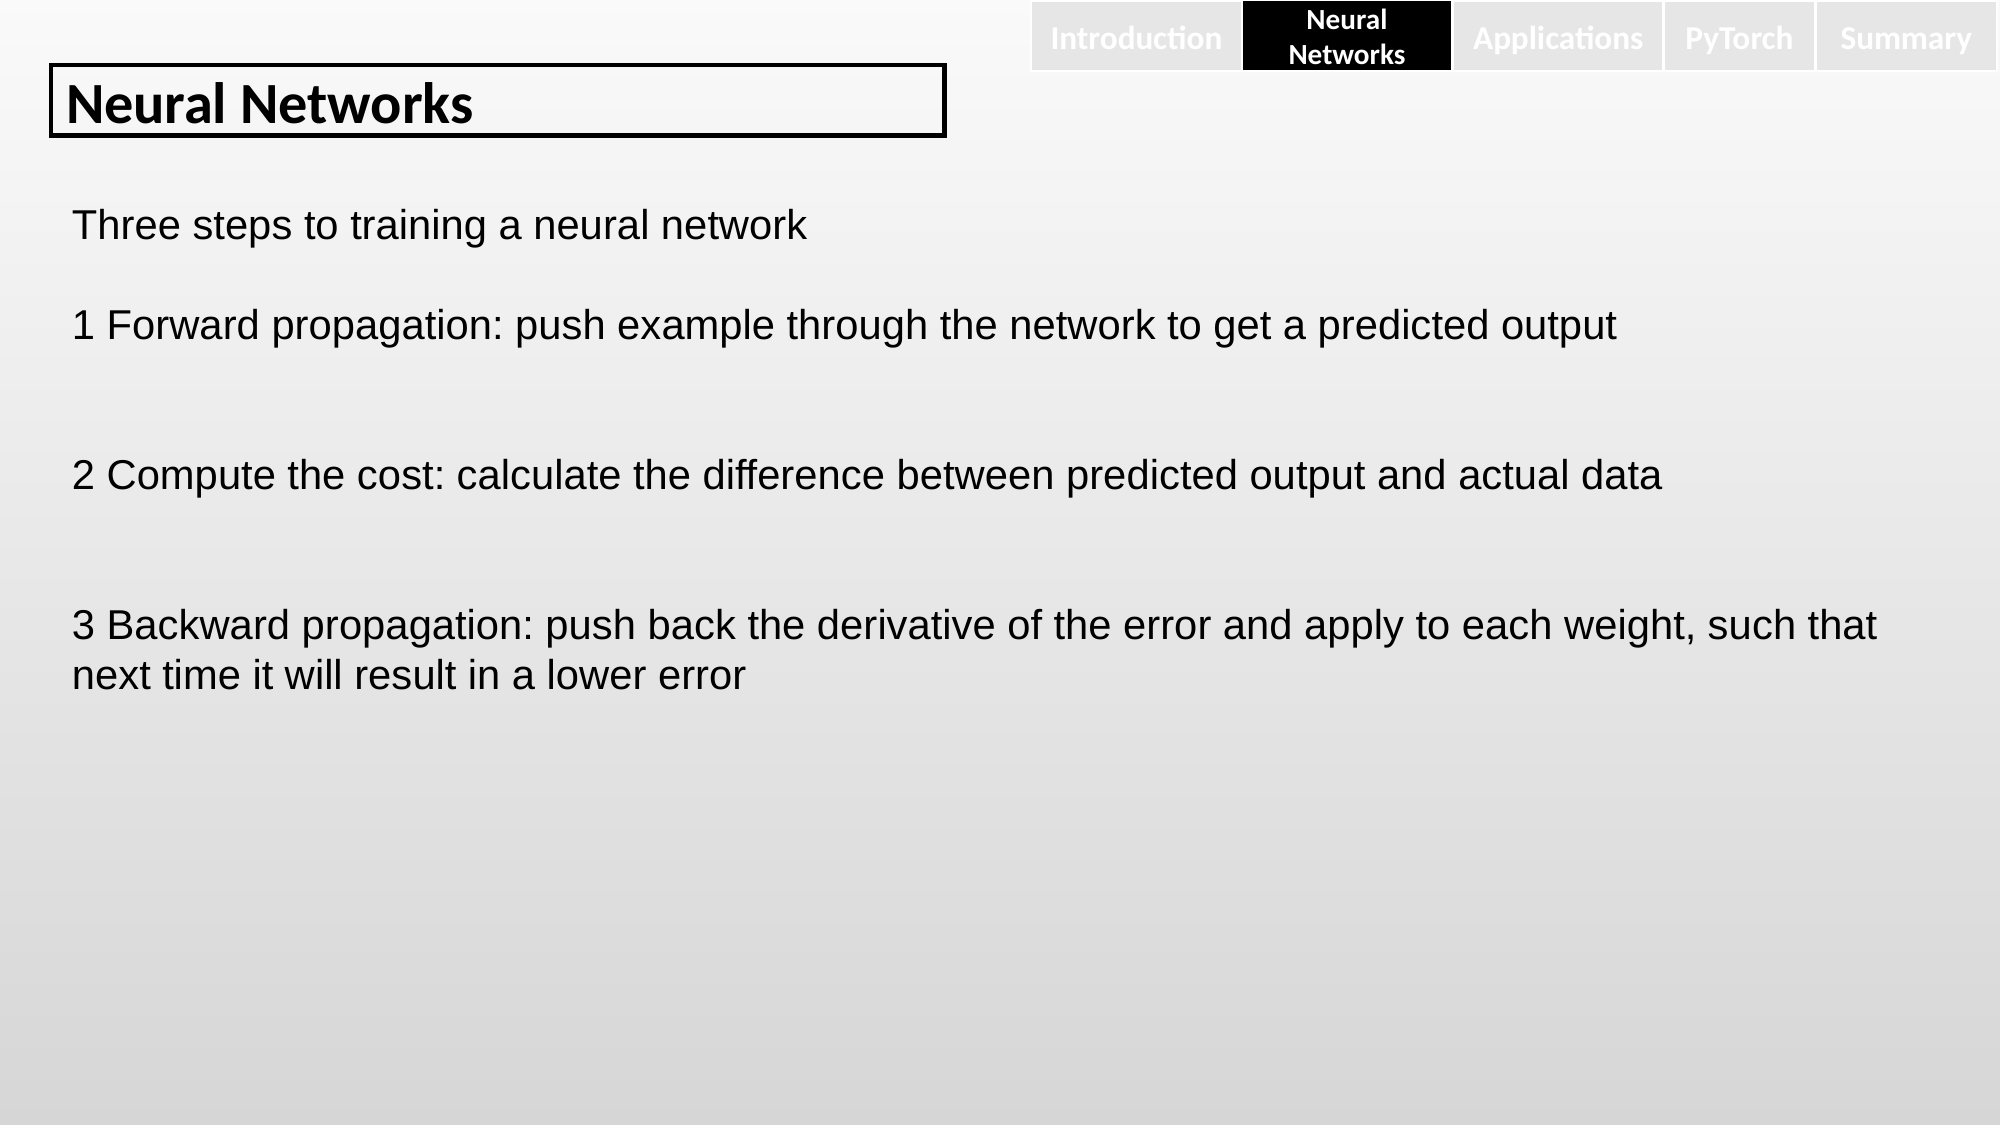

Neural Networks
Introduction
Applications
PyTorch
Summary
Neural Networks
Three steps to training a neural network

1 Forward propagation: push example through the network to get a predicted output

2 Compute the cost: calculate the difference between predicted output and actual data

3 Backward propagation: push back the derivative of the error and apply to each weight, such that next time it will result in a lower error